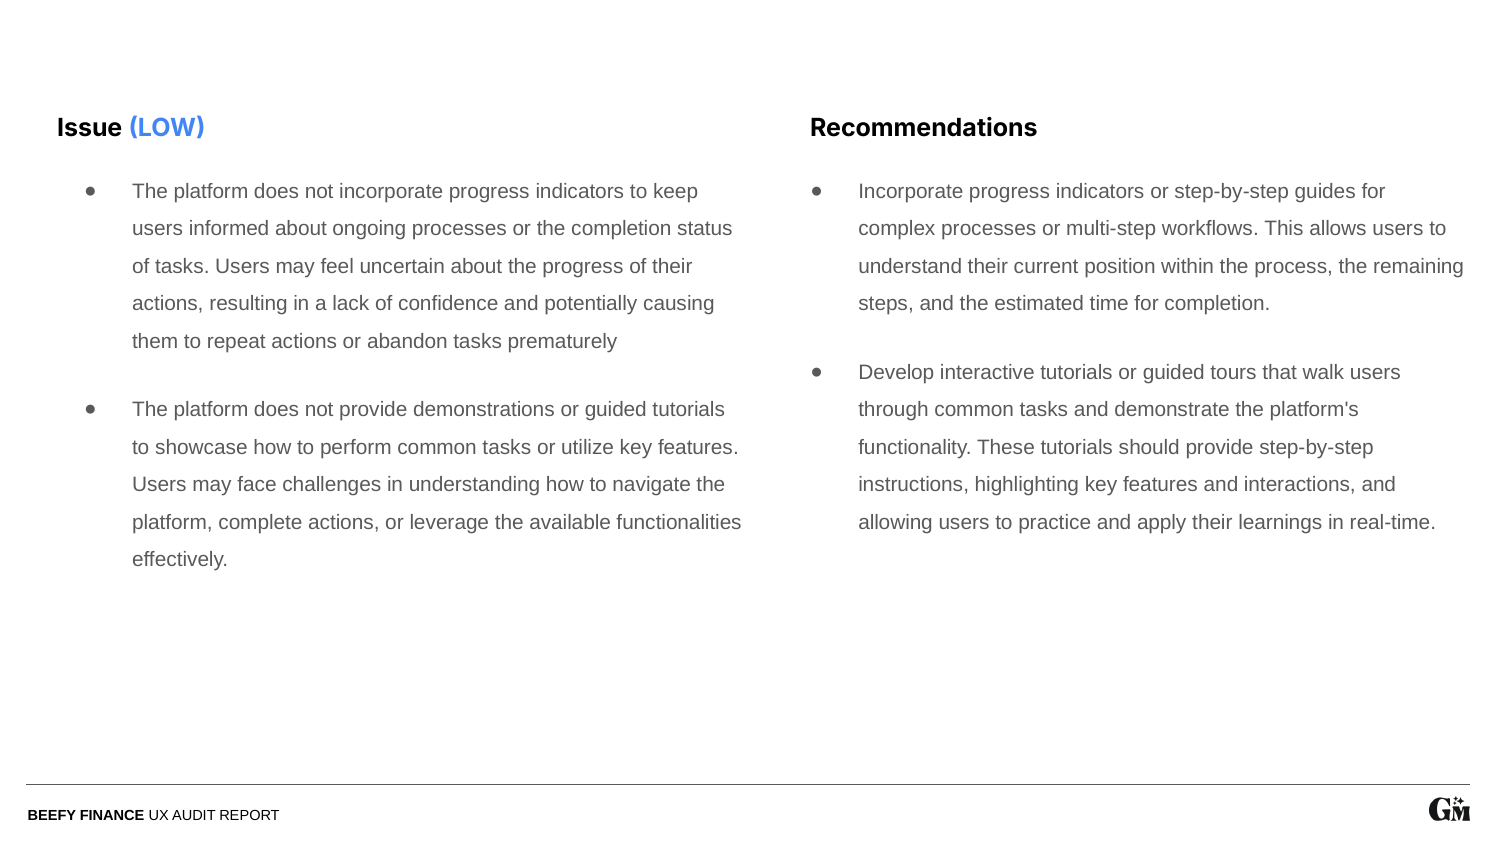

Issue (LOW)
Recommendations
Incorporate progress indicators or step-by-step guides for complex processes or multi-step workflows. This allows users to understand their current position within the process, the remaining steps, and the estimated time for completion.
Develop interactive tutorials or guided tours that walk users through common tasks and demonstrate the platform's functionality. These tutorials should provide step-by-step instructions, highlighting key features and interactions, and allowing users to practice and apply their learnings in real-time.
The platform does not incorporate progress indicators to keep users informed about ongoing processes or the completion status of tasks. Users may feel uncertain about the progress of their actions, resulting in a lack of confidence and potentially causing them to repeat actions or abandon tasks prematurely
The platform does not provide demonstrations or guided tutorials to showcase how to perform common tasks or utilize key features. Users may face challenges in understanding how to navigate the platform, complete actions, or leverage the available functionalities effectively.